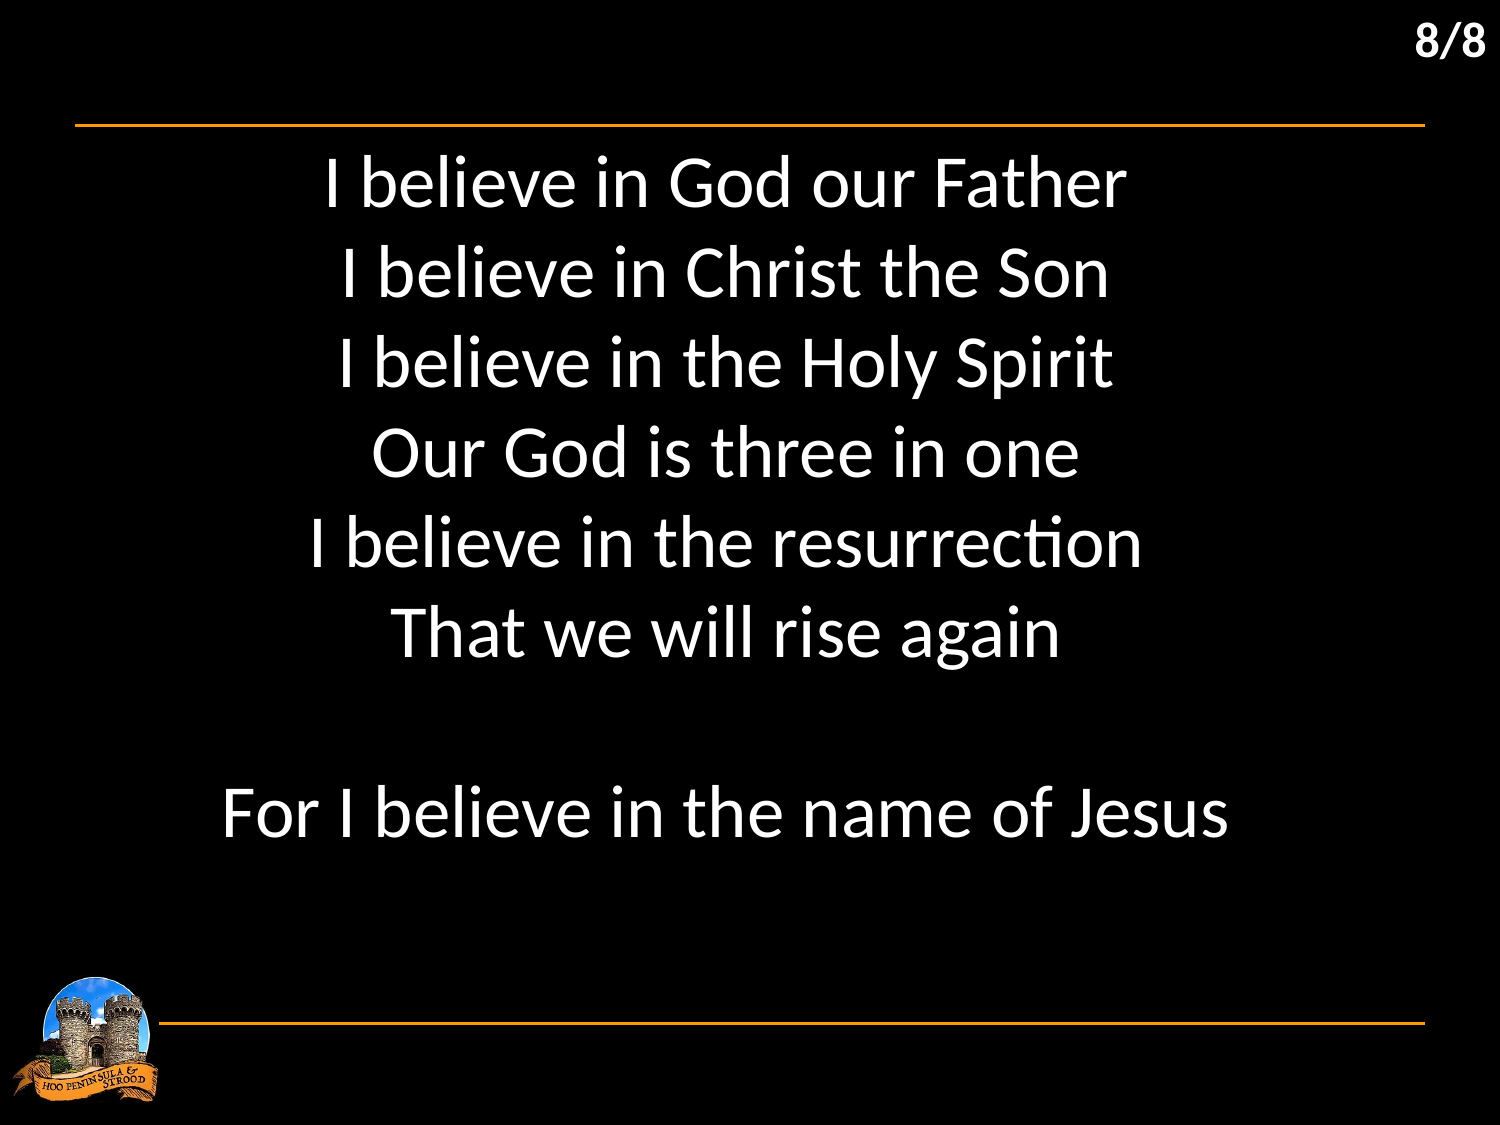

8/8
I believe in God our Father
I believe in Christ the Son
I believe in the Holy Spirit
Our God is three in one
I believe in the resurrection
That we will rise again
For I believe in the name of Jesus